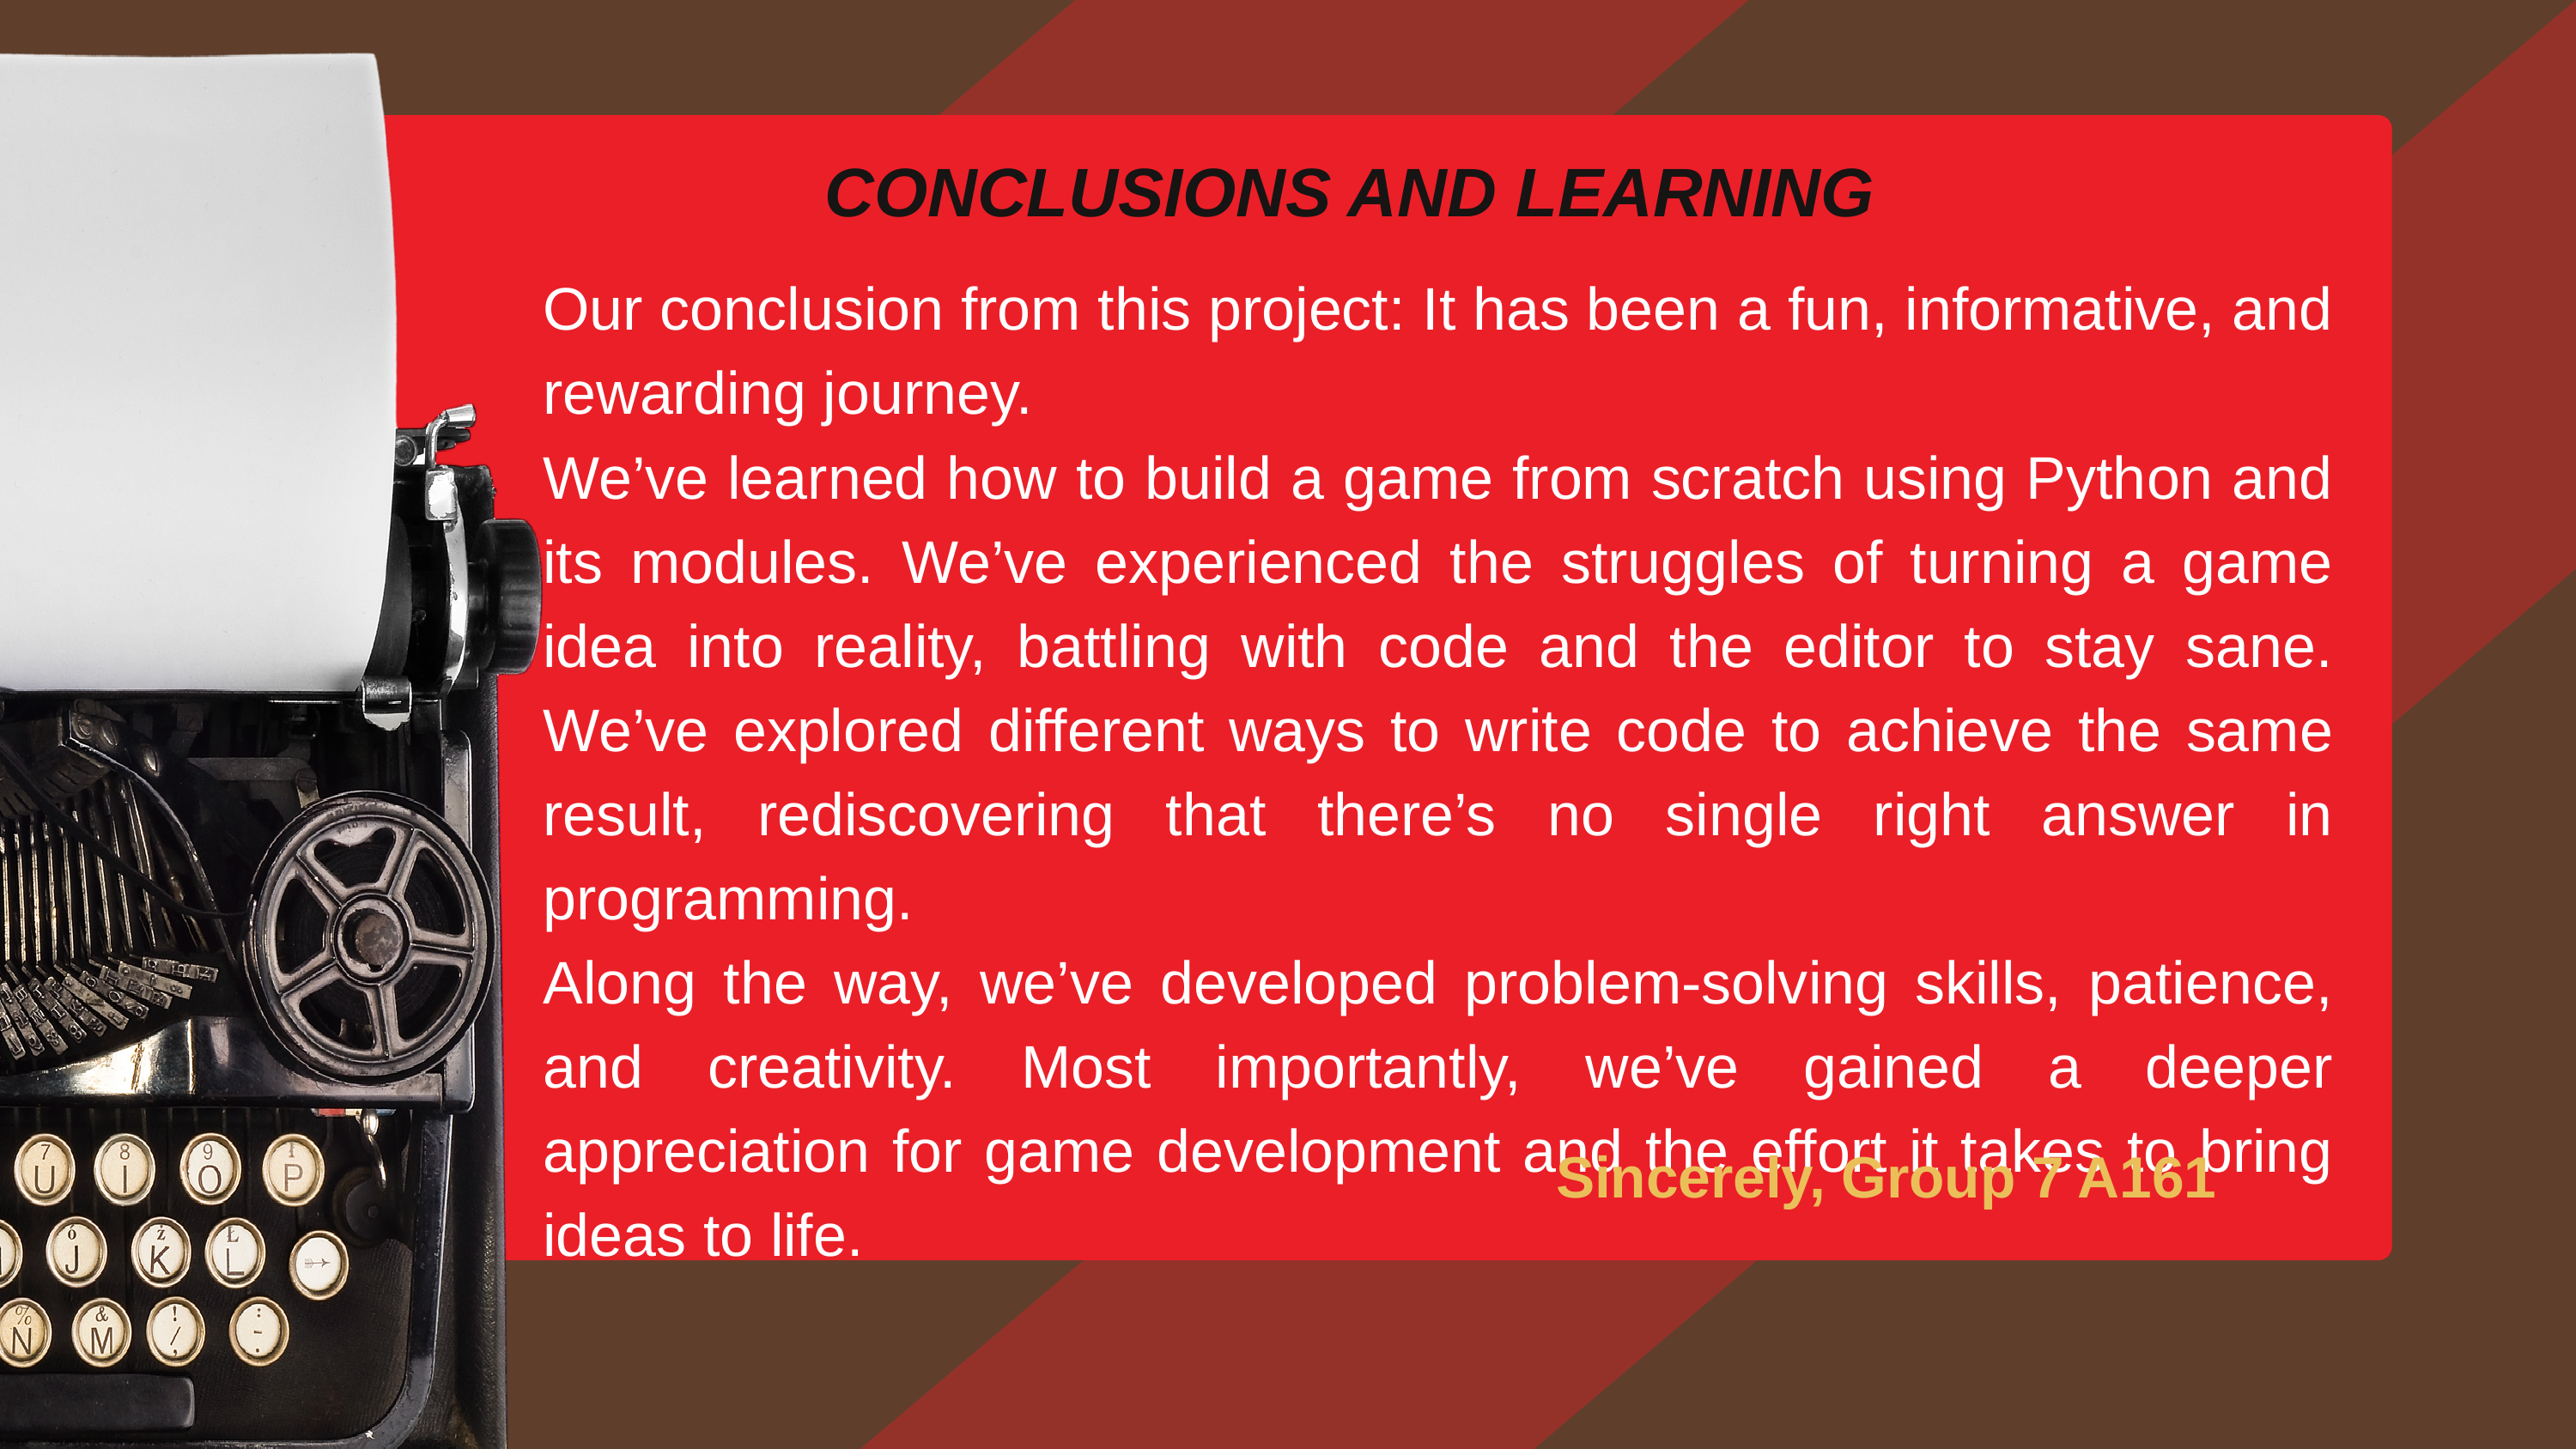

CONCLUSIONS AND LEARNING
Our conclusion from this project: It has been a fun, informative, and rewarding journey.
We’ve learned how to build a game from scratch using Python and its modules. We’ve experienced the struggles of turning a game idea into reality, battling with code and the editor to stay sane. We’ve explored different ways to write code to achieve the same result, rediscovering that there’s no single right answer in programming.
Along the way, we’ve developed problem-solving skills, patience, and creativity. Most importantly, we’ve gained a deeper appreciation for game development and the effort it takes to bring ideas to life.

Sincerely, Group 7 A161